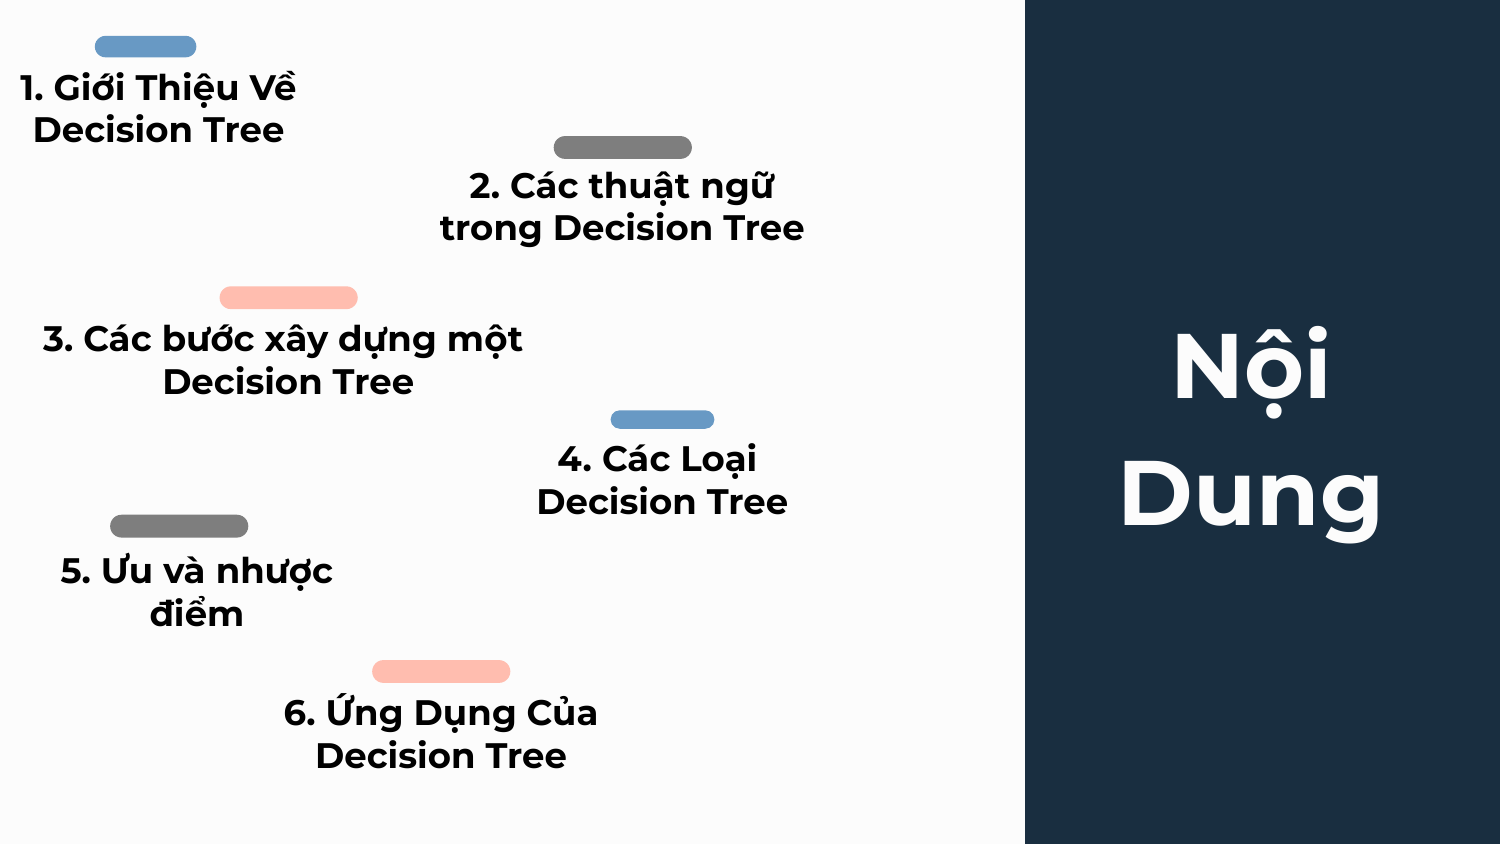

# Nội Dung

1. Giới Thiệu Về
Decision Tree

2. Các thuật ngữ trong Decision Tree

3. Các bước xây dựng một
Decision Tree

4. Các Loại
Decision Tree

5. Ưu và nhược điểm

6. Ứng Dụng Của
Decision Tree